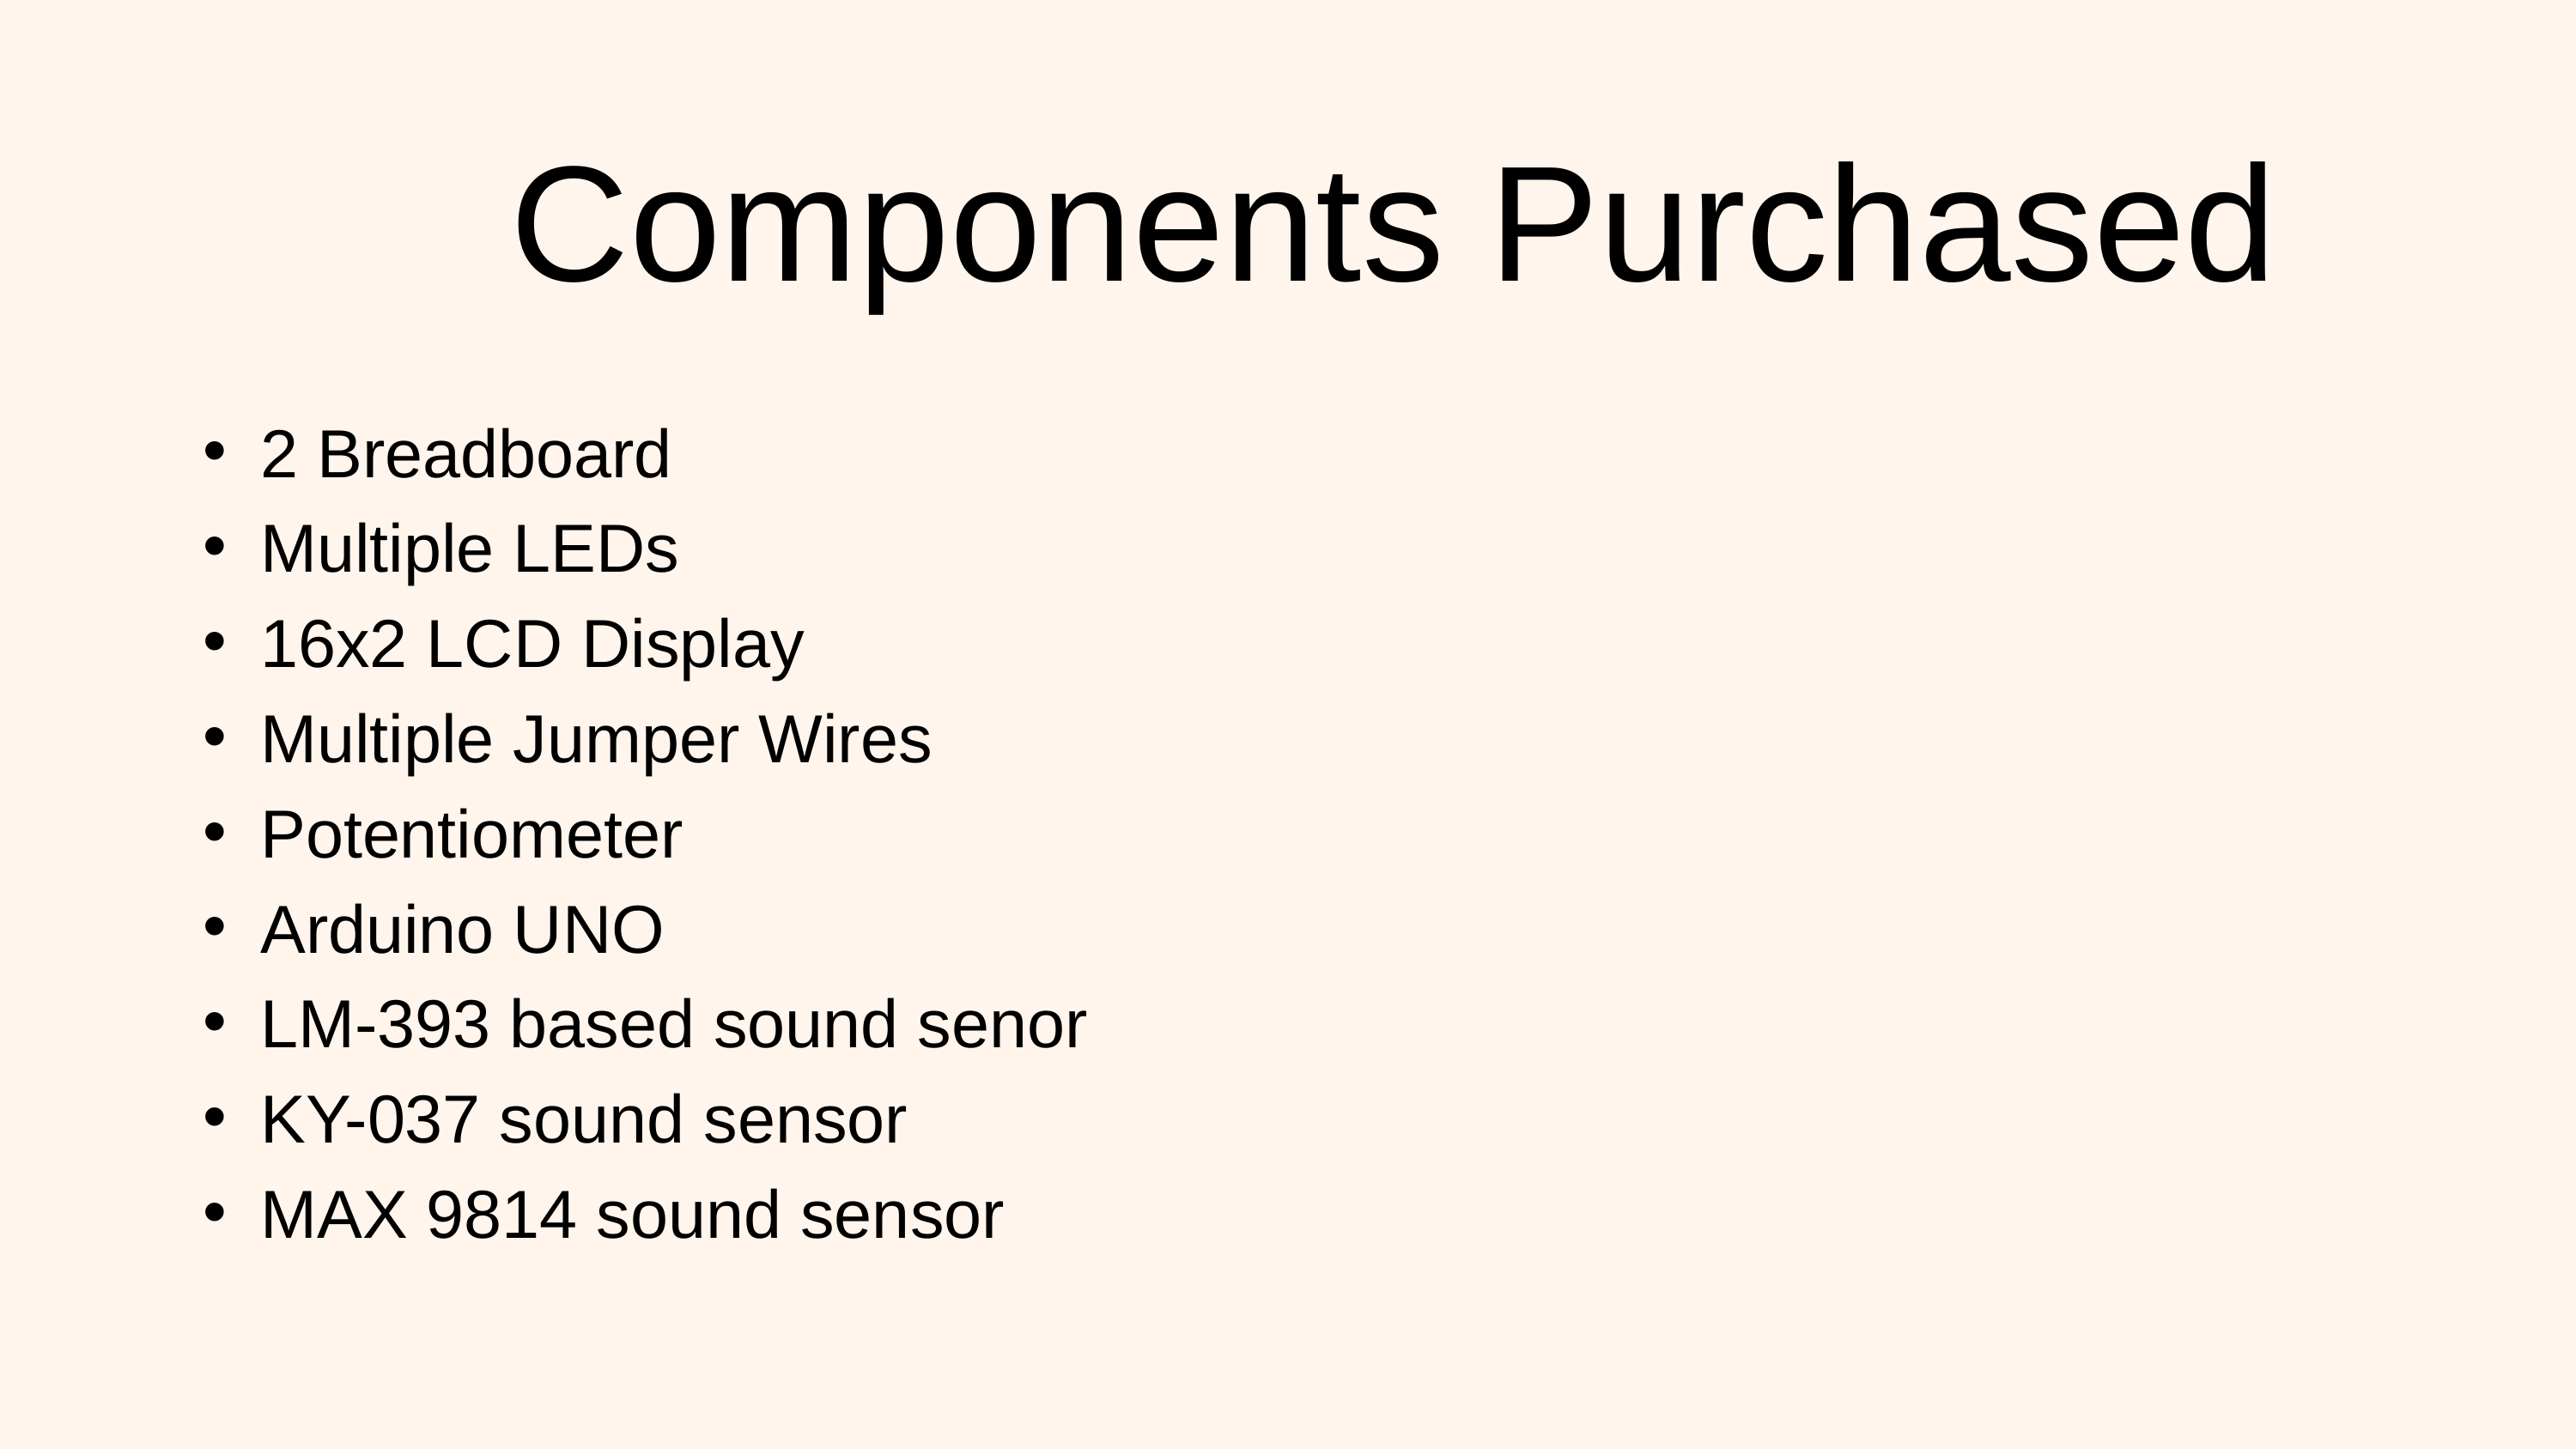

Components Purchased
2 Breadboard
Multiple LEDs
16x2 LCD Display
Multiple Jumper Wires
Potentiometer
Arduino UNO
LM-393 based sound senor
KY-037 sound sensor
MAX 9814 sound sensor